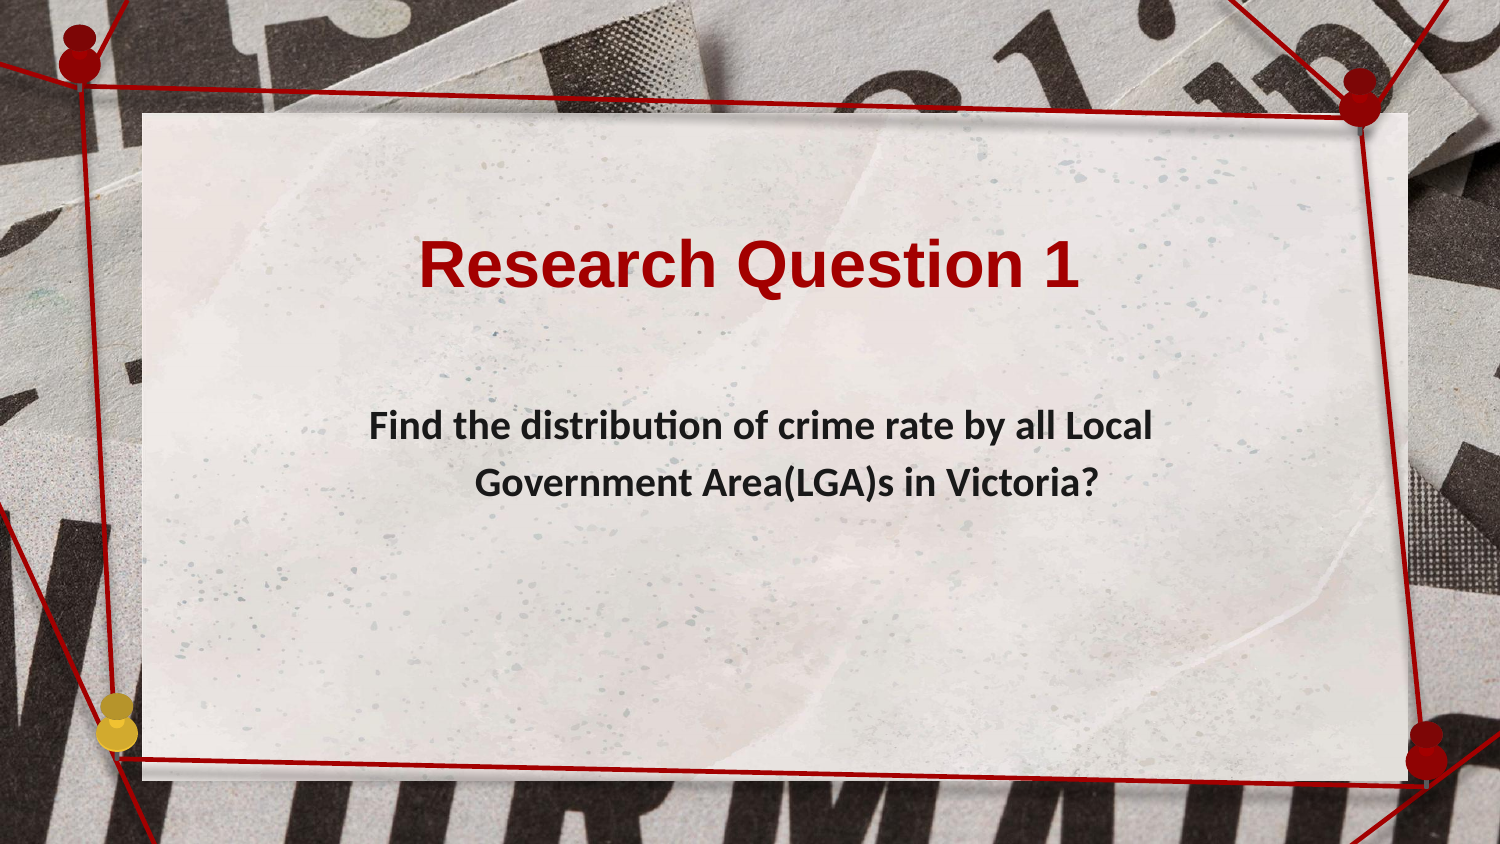

# Research Question 1
Find the distribution of crime rate by all Local Government Area(LGA)s in Victoria?